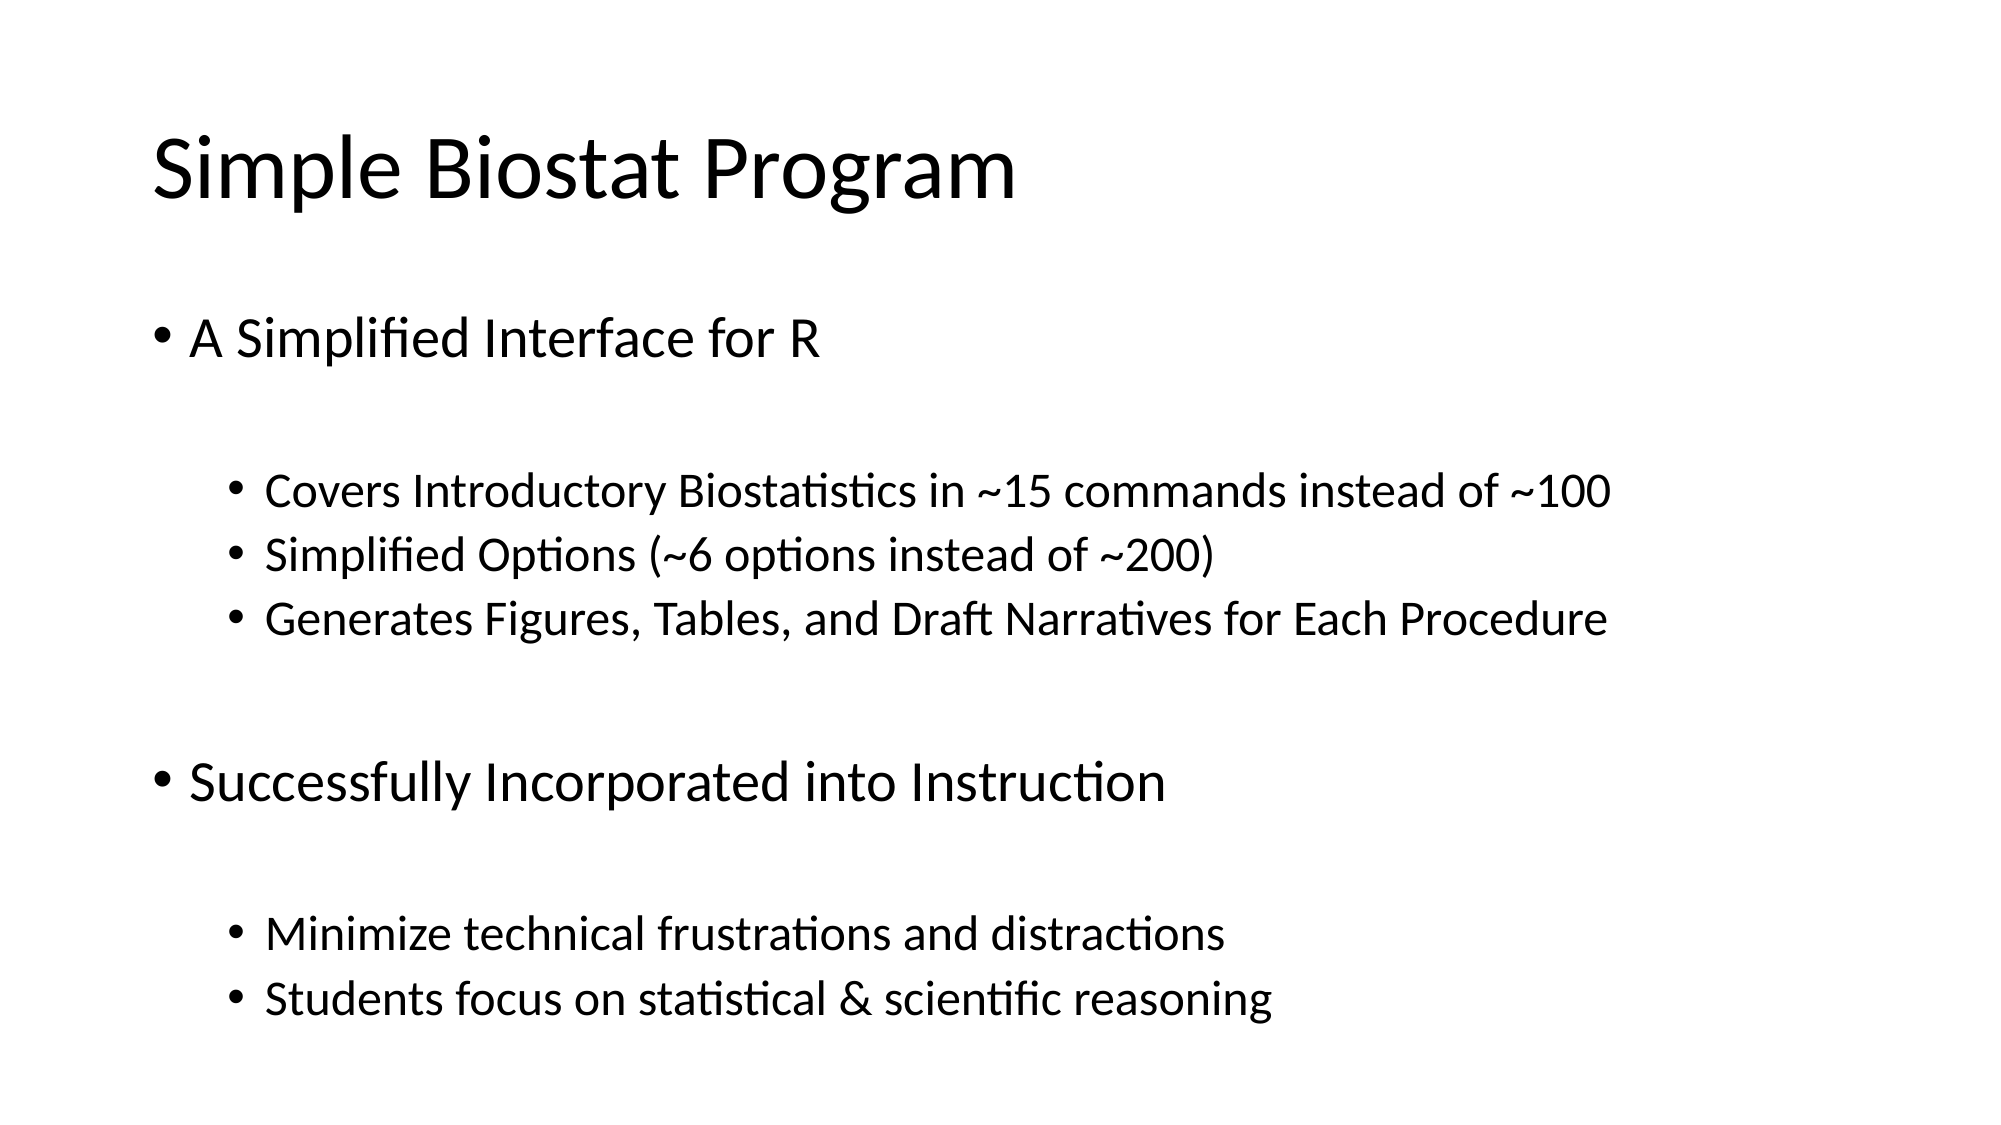

# Simple Biostat Program
A Simplified Interface for R

Covers Introductory Biostatistics in ~15 commands instead of ~100
Simplified Options (~6 options instead of ~200)
Generates Figures, Tables, and Draft Narratives for Each Procedure

Successfully Incorporated into Instruction

Minimize technical frustrations and distractions
Students focus on statistical & scientific reasoning